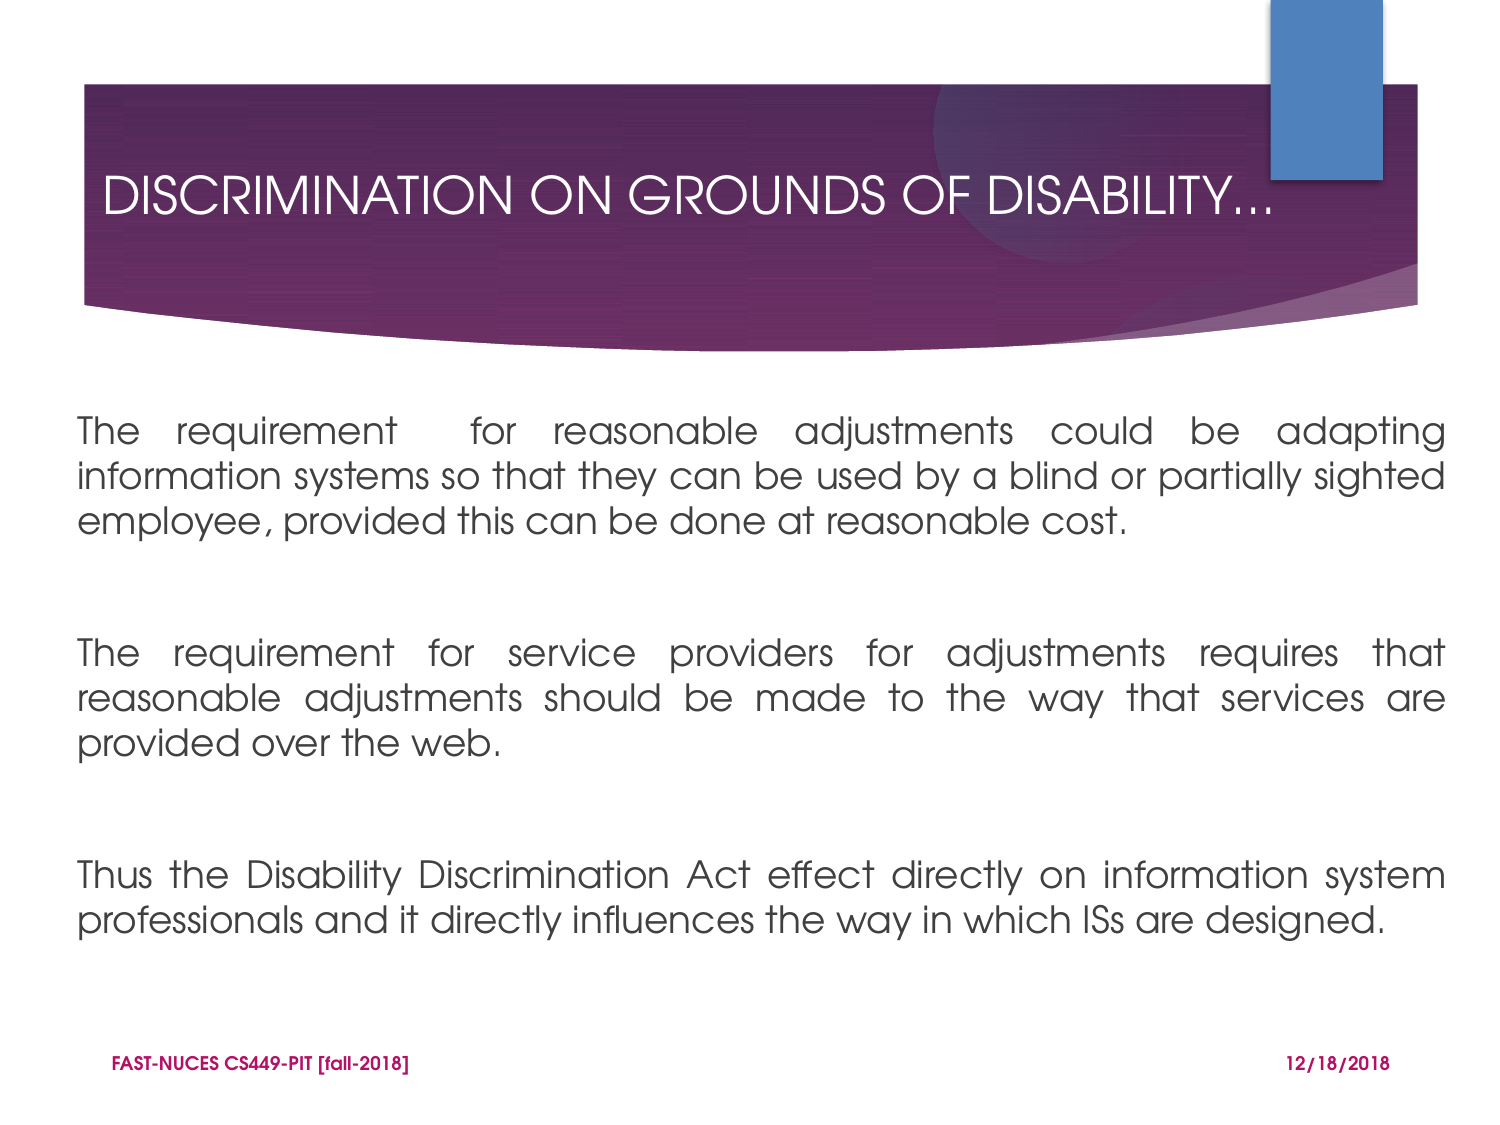

DISCRIMINATION ON GROUNDS OF DISABILITY…
The requirement  for reasonable adjustments could be adapting information systems so that they can be used by a blind or partially sighted employee, provided this can be done at reasonable cost.

The requirement for service providers for adjustments requires that reasonable adjustments should be made to the way that services are provided over the web.

Thus the Disability Discrimination Act effect directly on information system professionals and it directly influences the way in which ISs are designed.
26
FAST-NUCES CS449-PIT [fall-2018]
12/18/2018